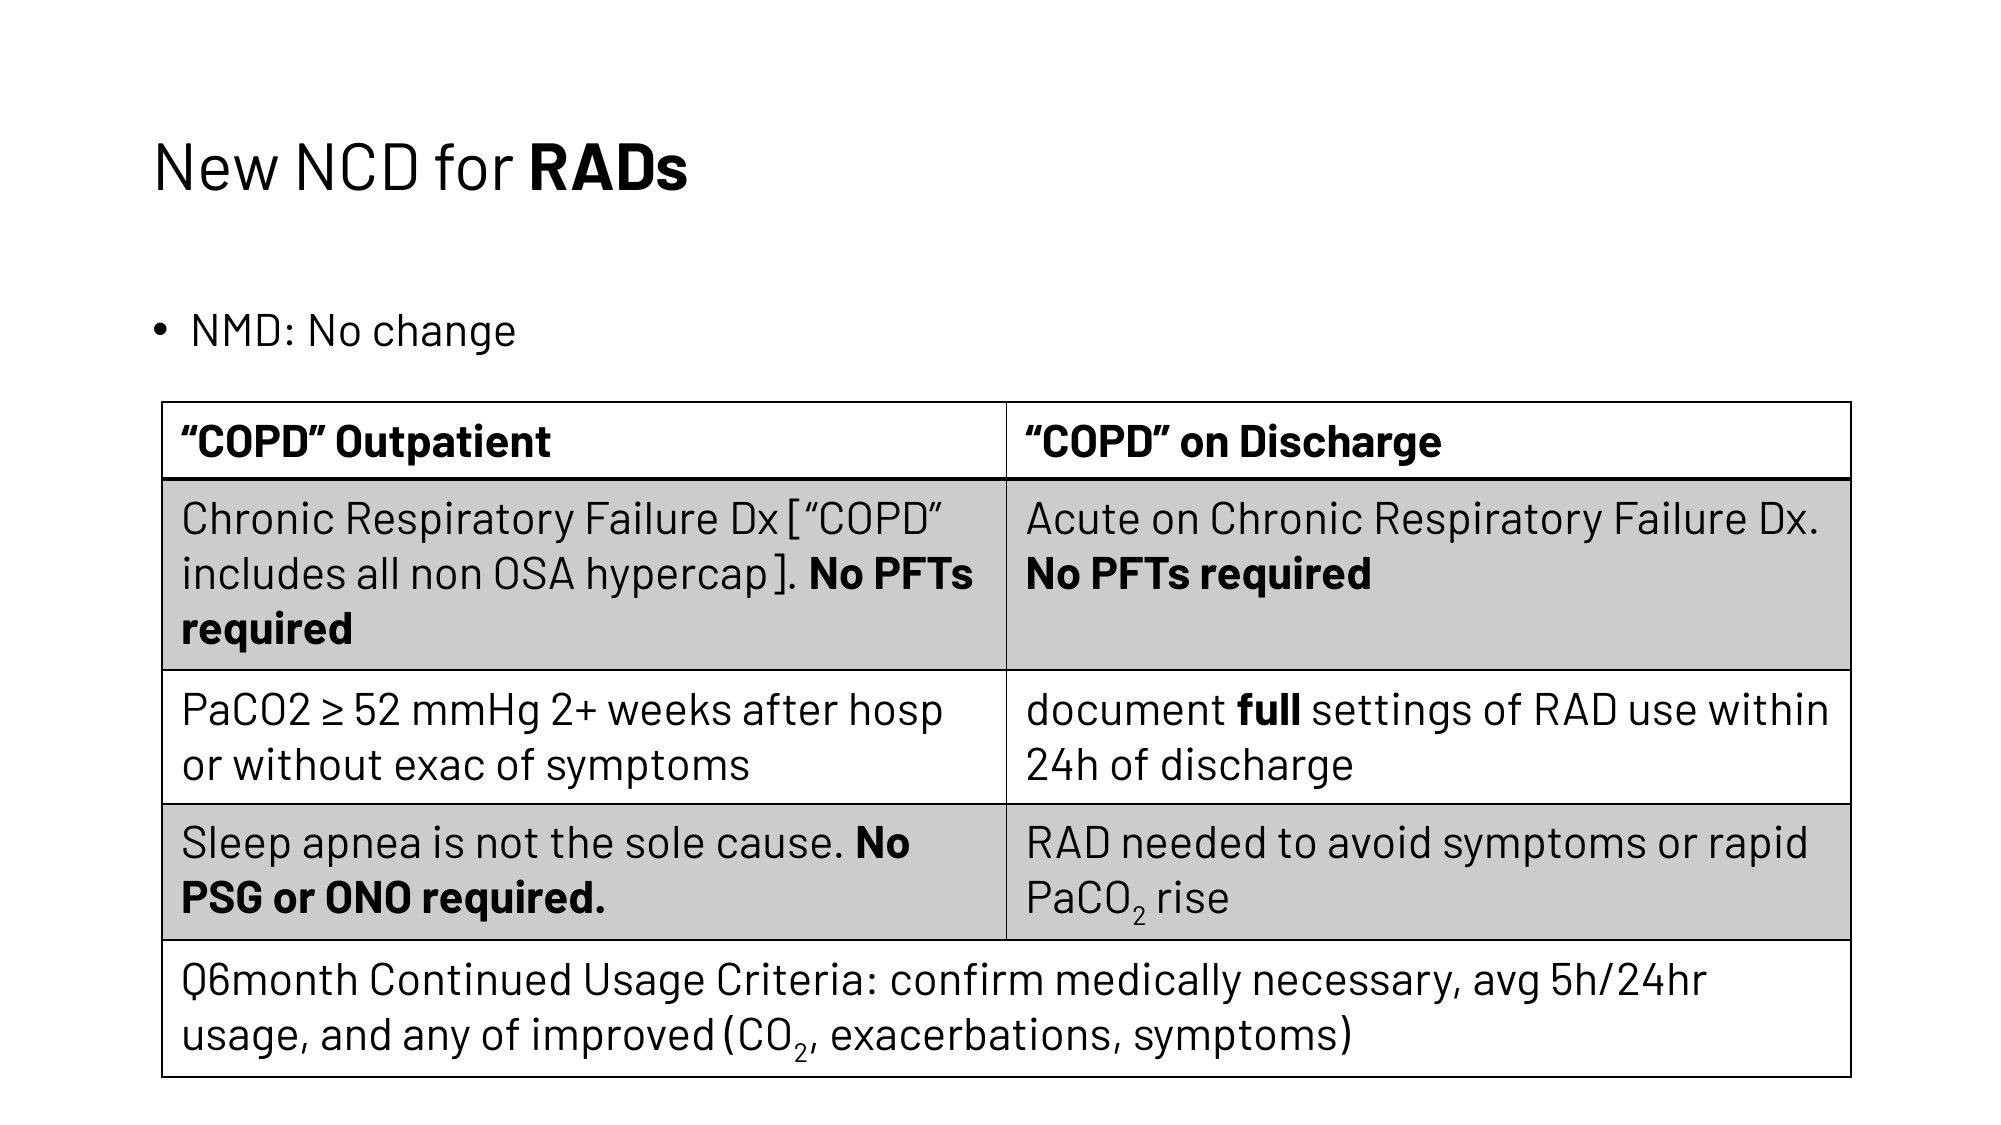

# New NCD for RADs
NMD: No change

| “COPD” Outpatient | “COPD” on Discharge |
| --- | --- |
| Chronic Respiratory Failure Dx [“COPD” includes all non OSA hypercap]. No PFTs required | Acute on Chronic Respiratory Failure Dx. No PFTs required |
| PaCO2 ≥ 52 mmHg 2+ weeks after hosp or without exac of symptoms | document full settings of RAD use within 24h of discharge |
| Sleep apnea is not the sole cause. No PSG or ONO required. | RAD needed to avoid symptoms or rapid PaCO2 rise |
| Q6month Continued Usage Criteria: confirm medically necessary, avg 5h/24hr usage, and any of improved (CO2, exacerbations, symptoms) |  |